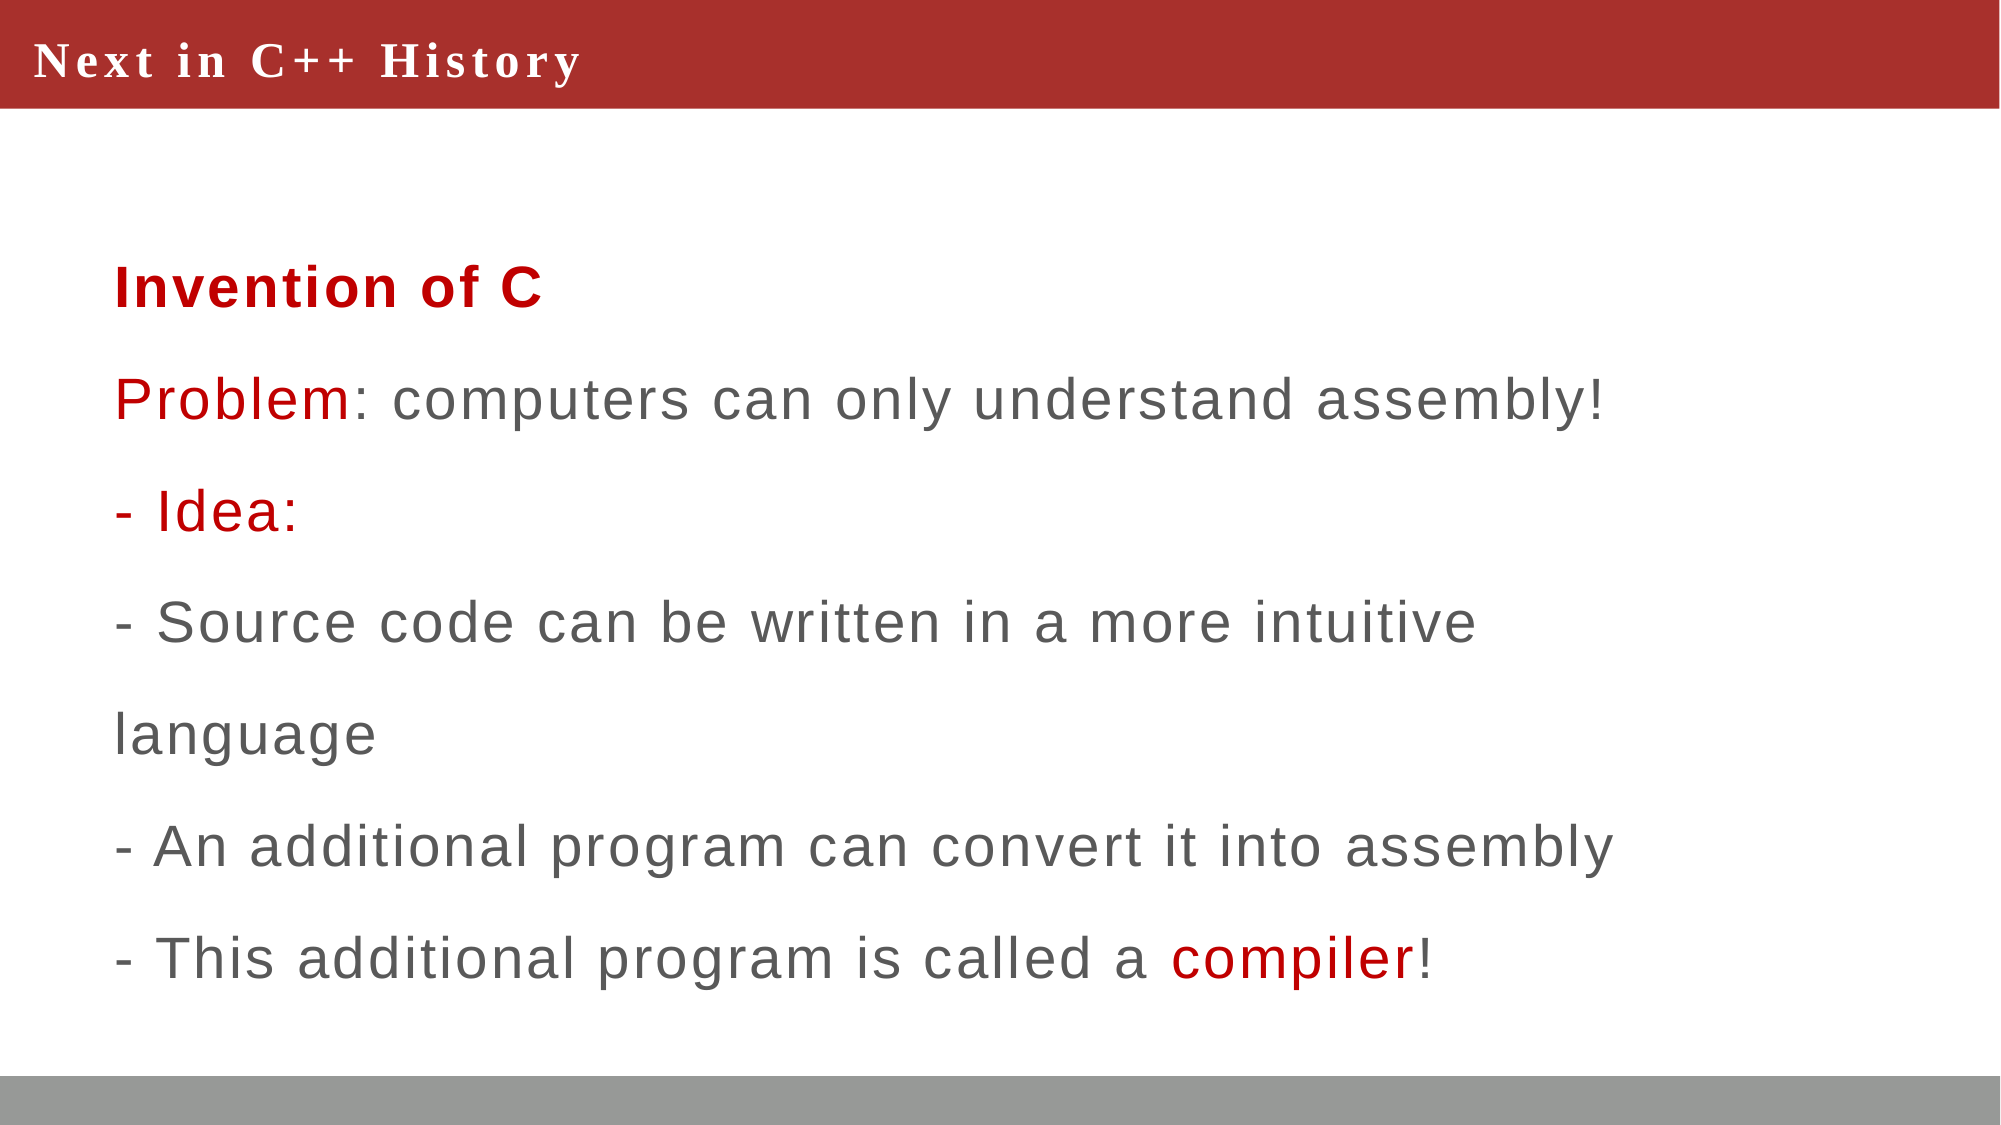

# Next in C++ History
Invention of C
Problem: computers can only understand assembly!
- Idea:
- Source code can be written in a more intuitive
language
- An additional program can convert it into assembly
- This additional program is called a compiler!
26